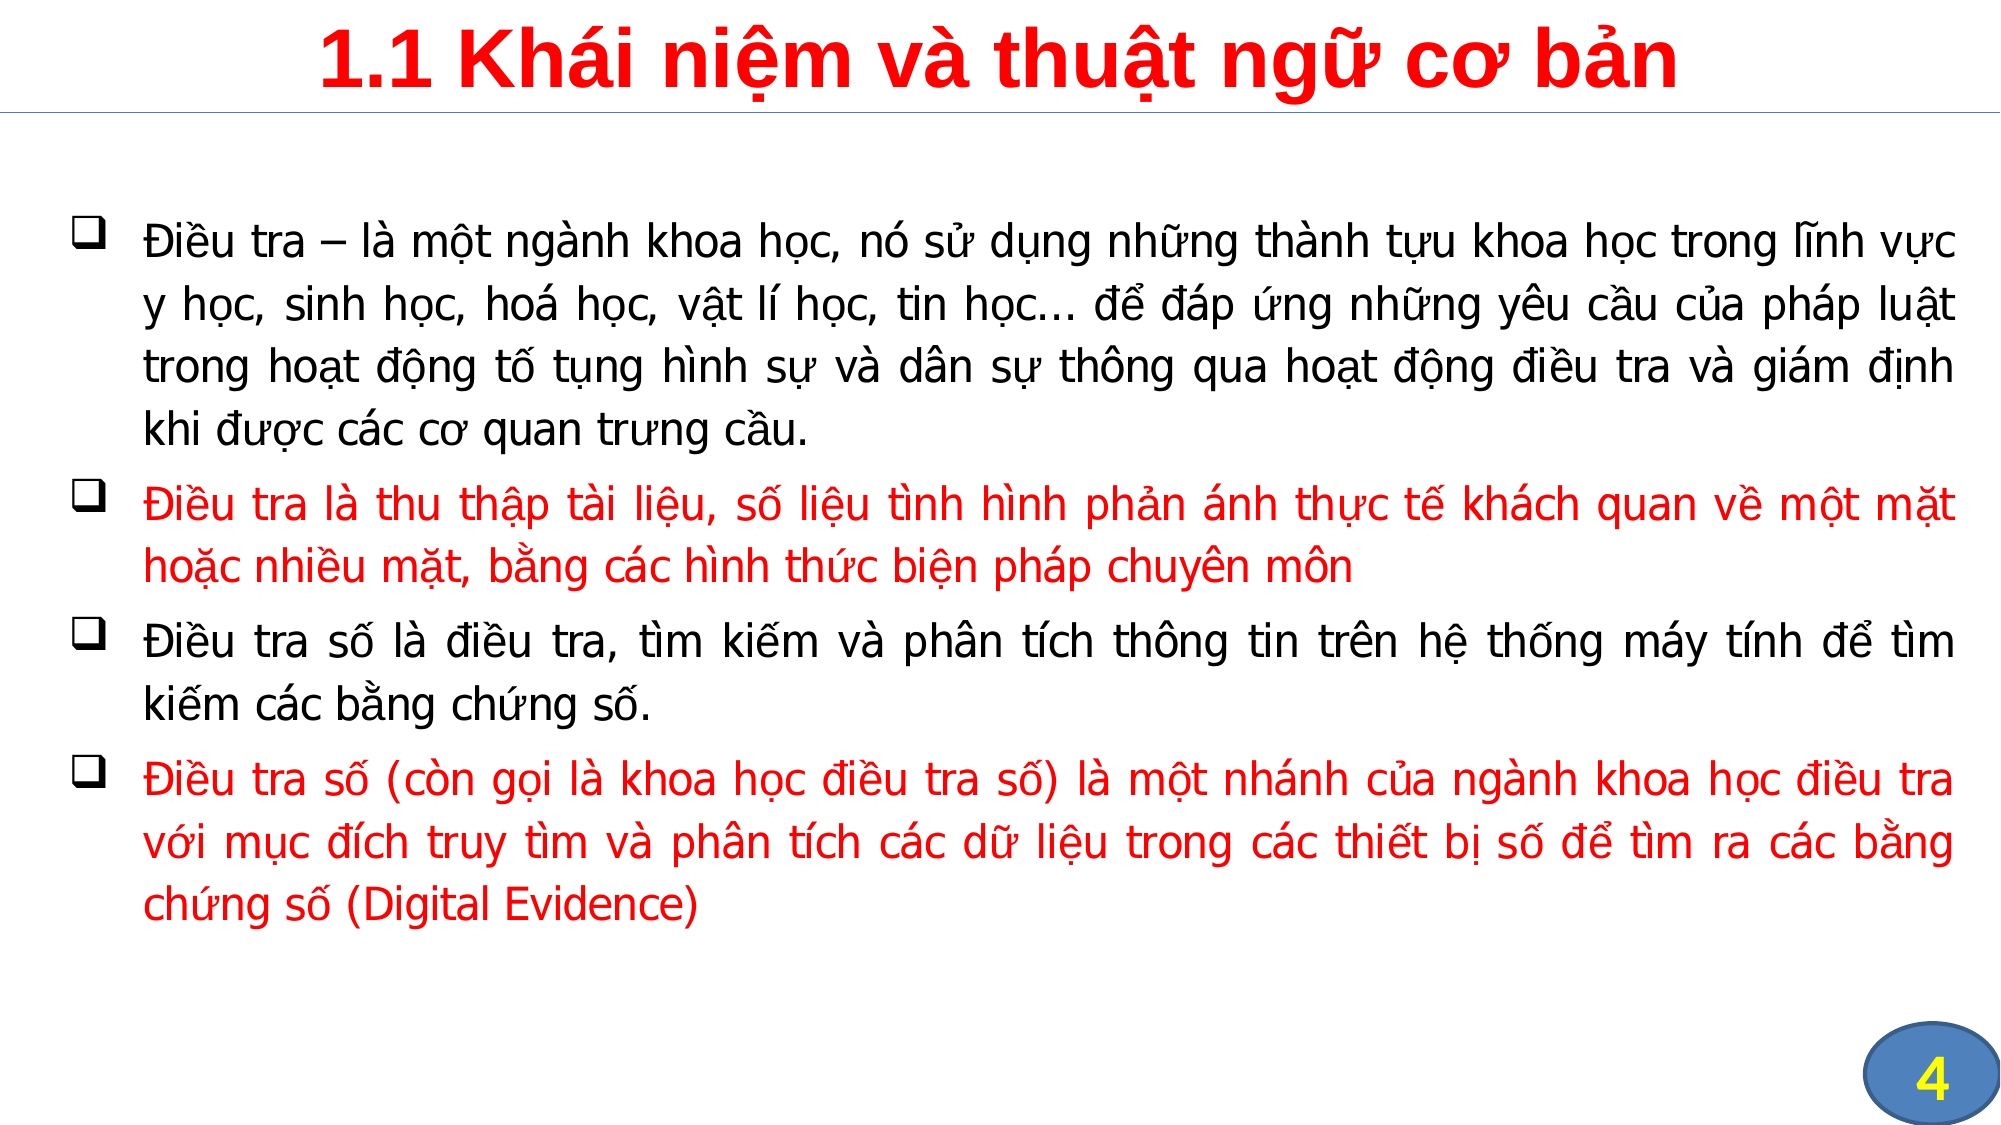

# 1.1 Khái niệm và thuật ngữ cơ bản
Điều tra – là một ngành khoa học, nó sử dụng những thành tựu khoa học trong lĩnh vực y học, sinh học, hoá học, vật lí học, tin học... để đáp ứng những yêu cầu của pháp luật trong hoạt động tố tụng hình sự và dân sự thông qua hoạt động điều tra và giám định khi được các cơ quan trưng cầu.
Điều tra là thu thập tài liệu, số liệu tình hình phản ánh thực tế khách quan về một mặt hoặc nhiều mặt, bằng các hình thức biện pháp chuyên môn
Điều tra số là điều tra, tìm kiếm và phân tích thông tin trên hệ thống máy tính để tìm kiếm các bằng chứng số.
Điều tra số (còn gọi là khoa học điều tra số) là một nhánh của ngành khoa học điều tra với mục đích truy tìm và phân tích các dữ liệu trong các thiết bị số để tìm ra các bằng chứng số (Digital Evidence)
4